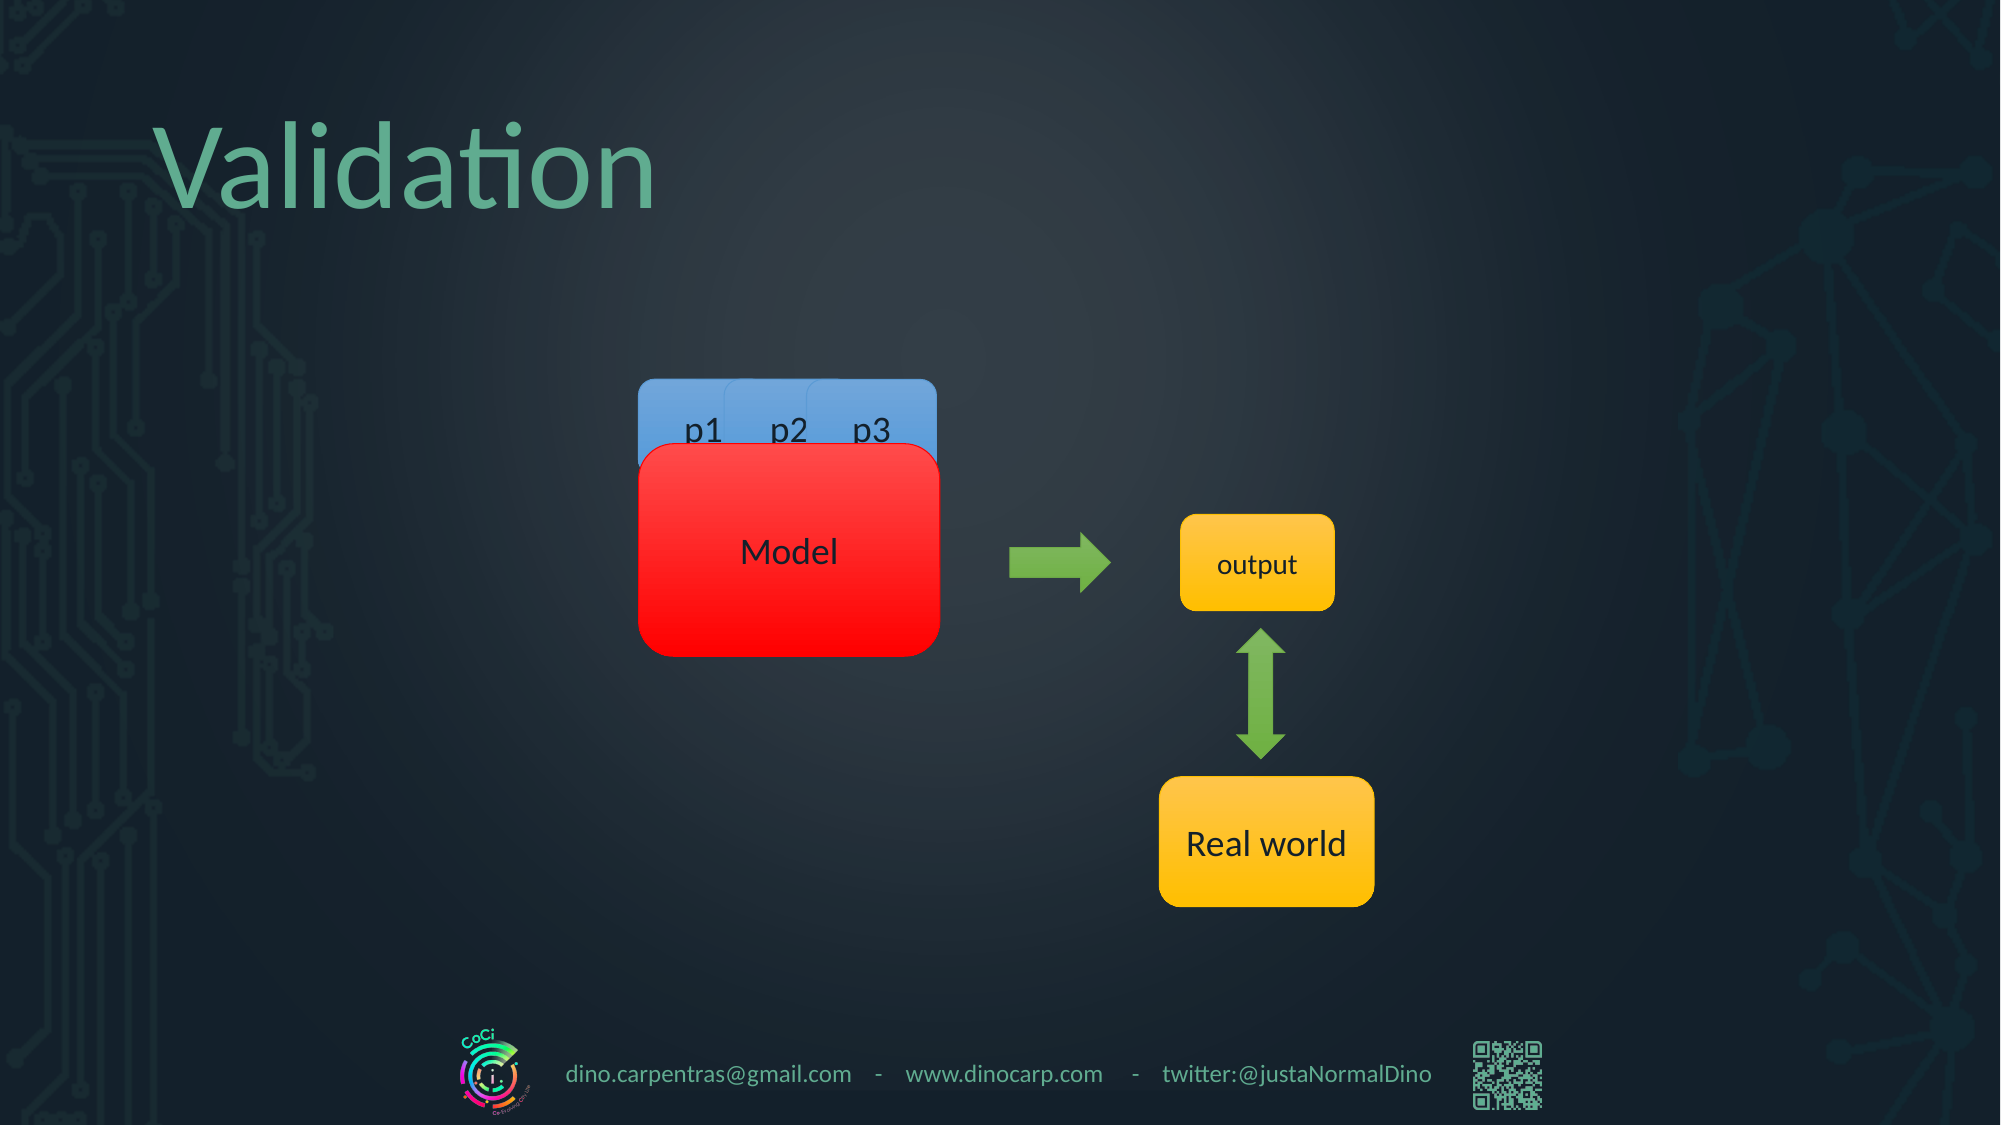

# Validation
p1
p2
p3
Model
output

Real world